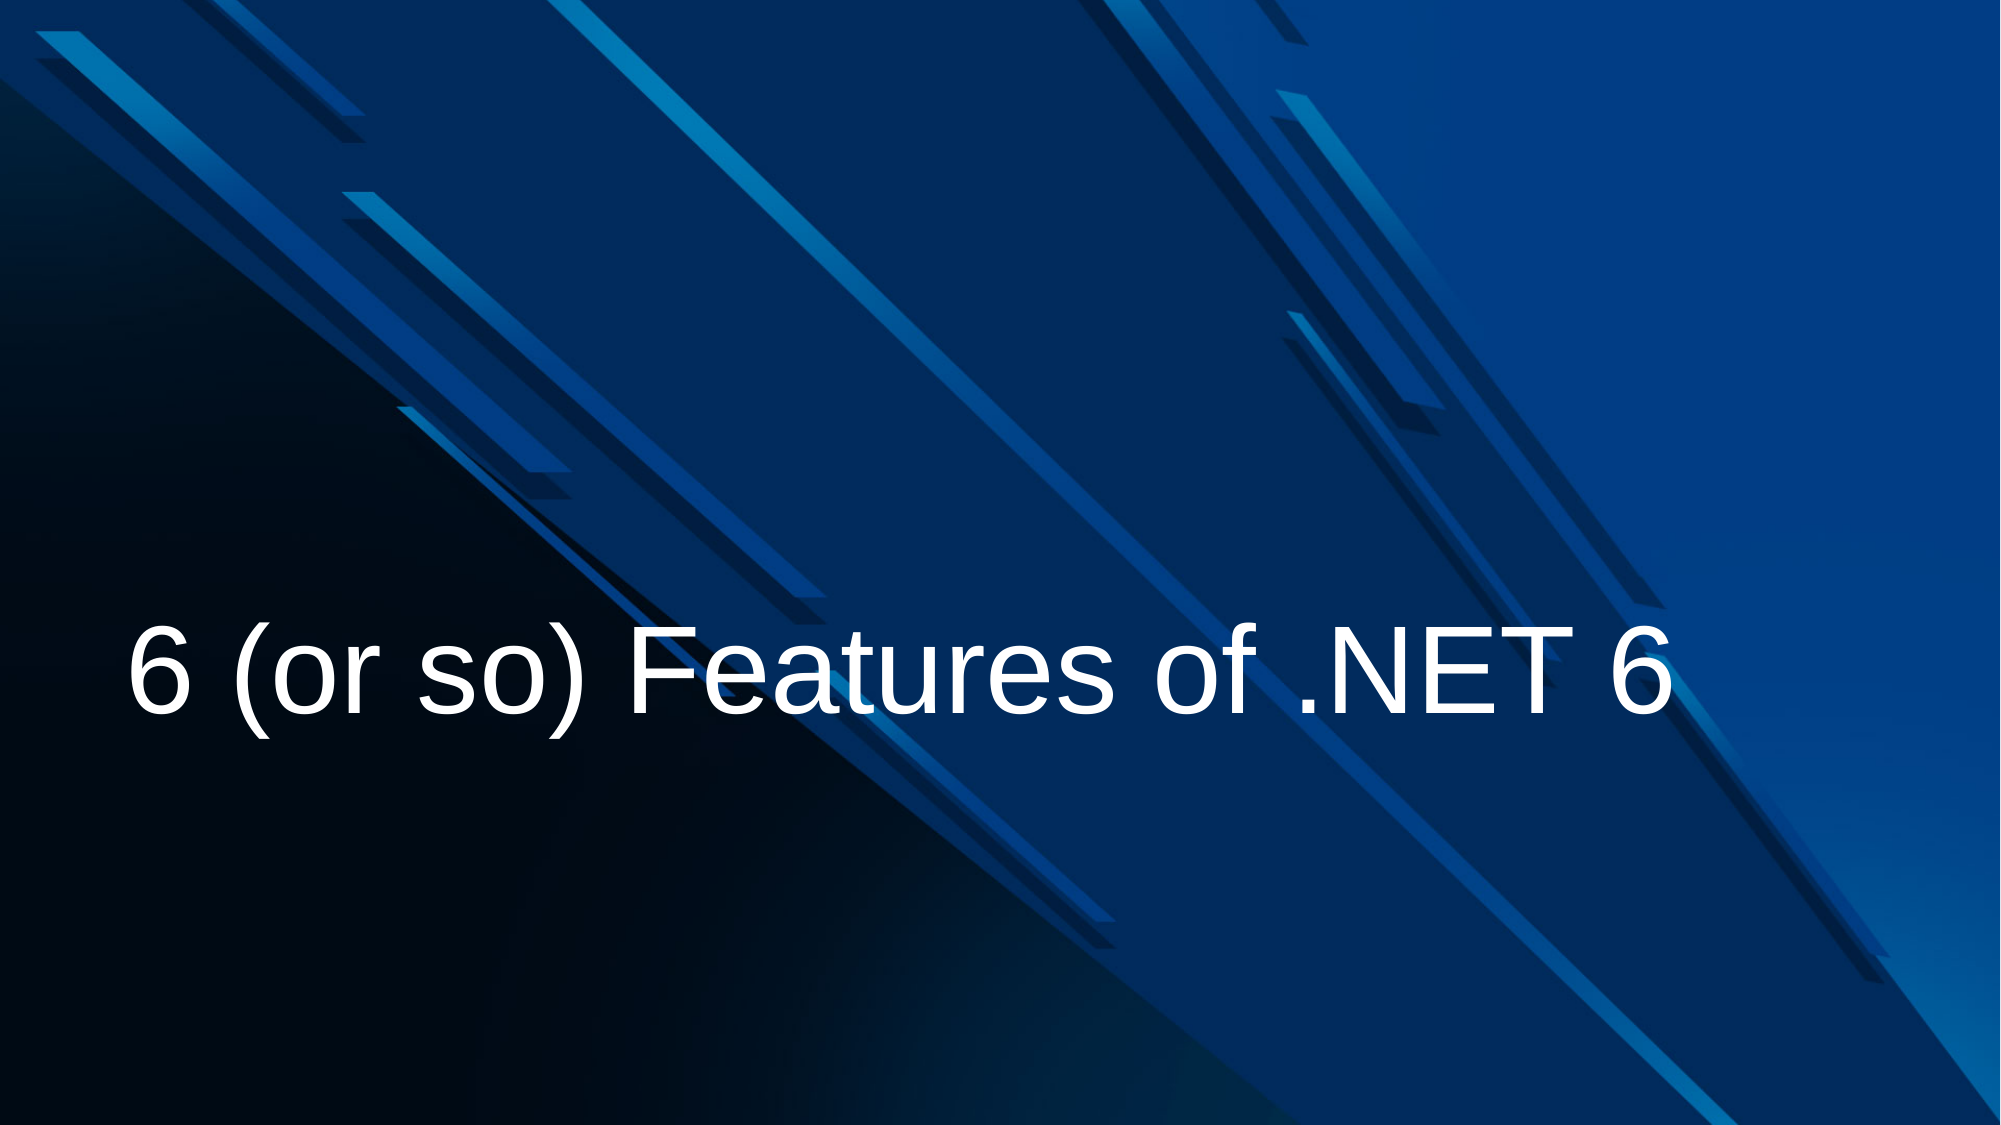

# 6 (or so) Features of .NET 6